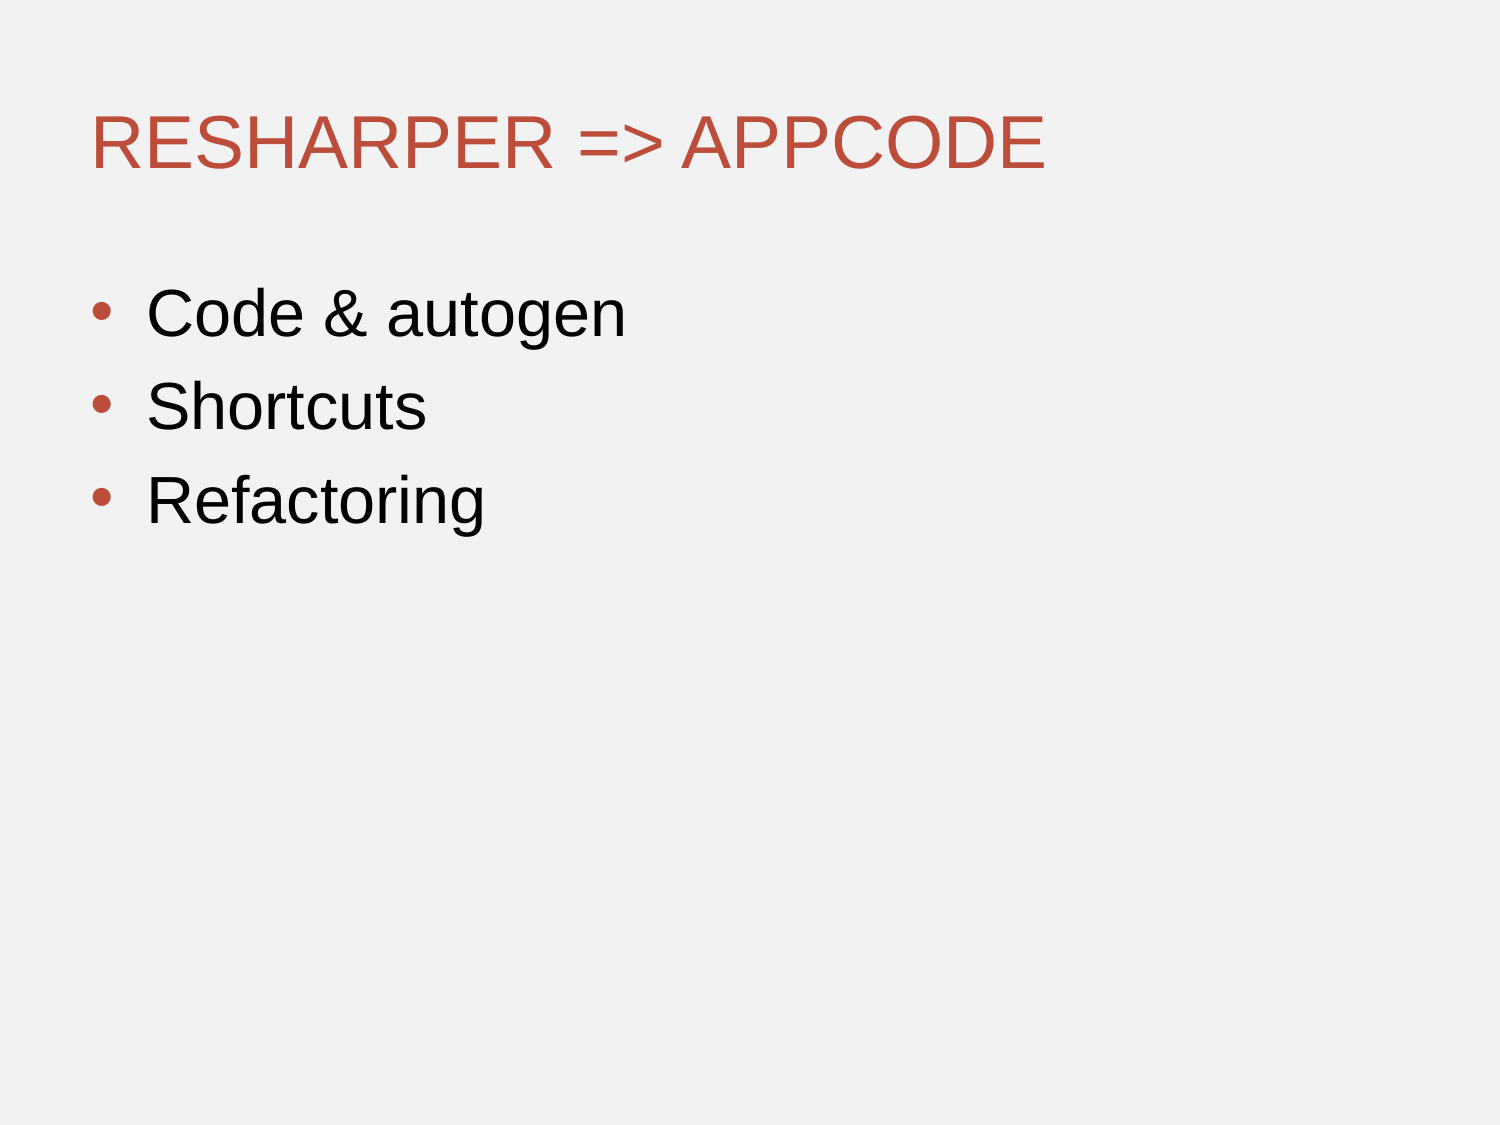

# ReSharper => AppCode
Code & autogen
Shortcuts
Refactoring